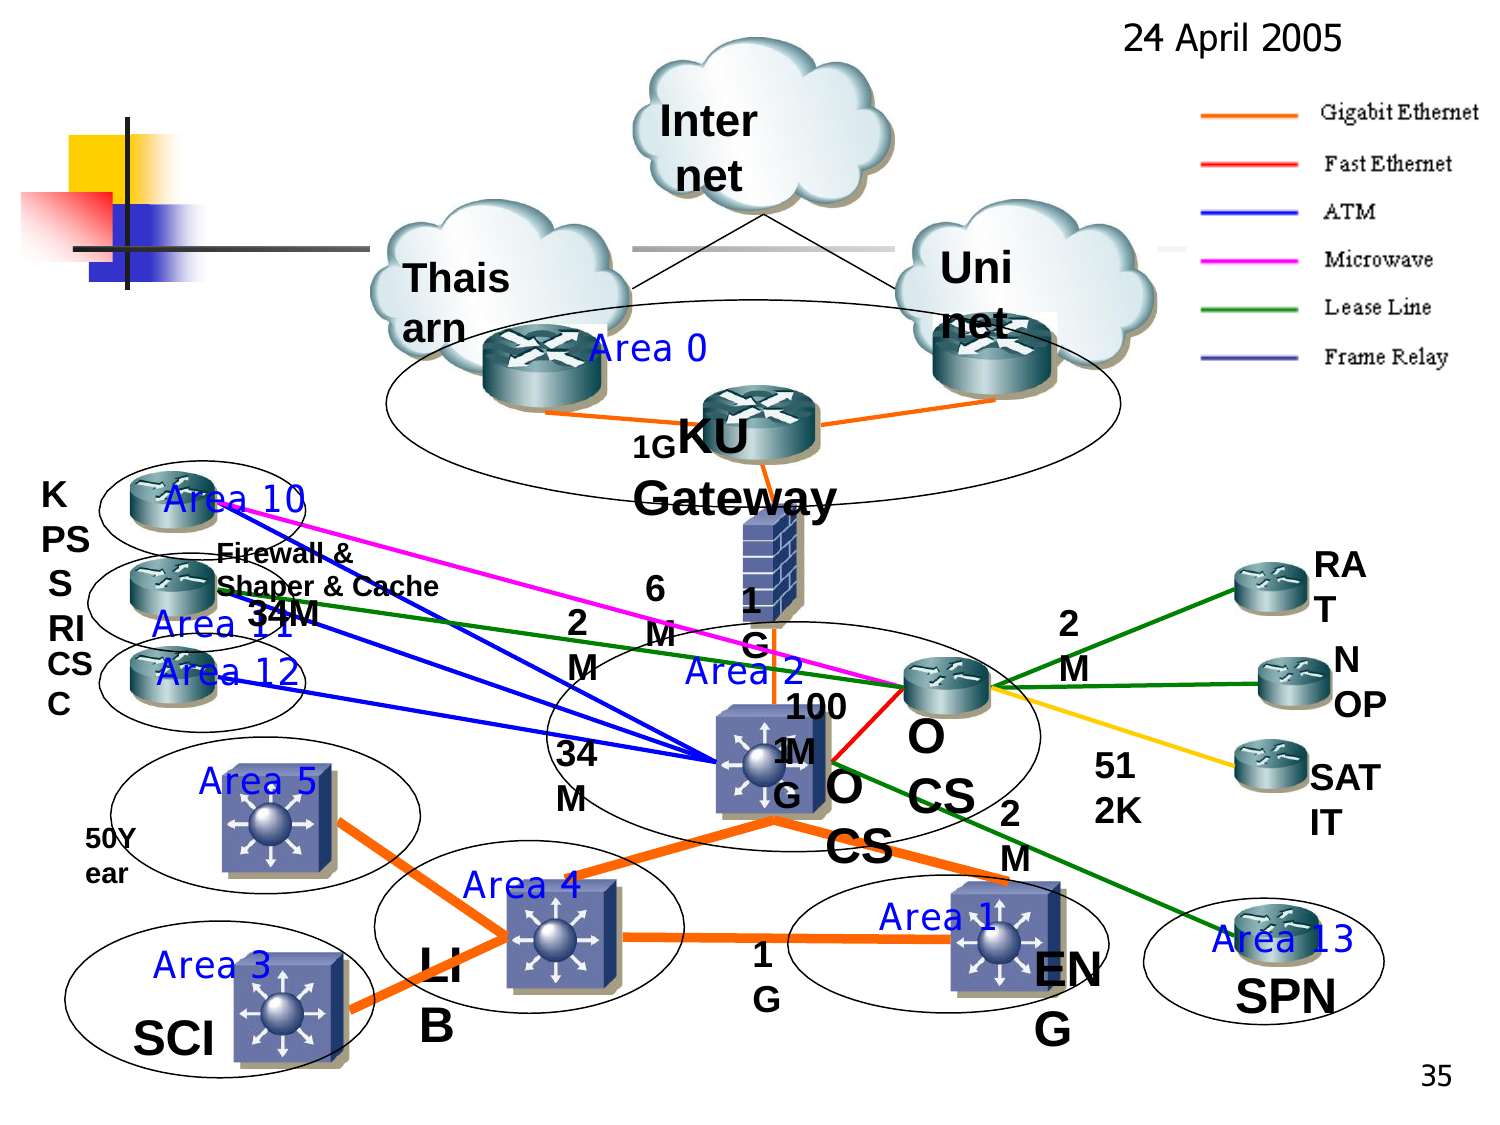

24 April 2005

# Internet

Uninet
Thaisarn

Area 0
1GKU Gateway

KPS

Area 10
Firewall & Shaper & Cache
Area 11

RAT

SRI

6M
1G
34M
Area 12

2M
2M

NOP
CSC

Area 2

100M

OCS

1G
34M

512K
SATIT
OCS
Area 5

2M
50Year

Area 4

Area 1

Area 13
SPN

1G
LIB
ENG

Area 3
SCI

35